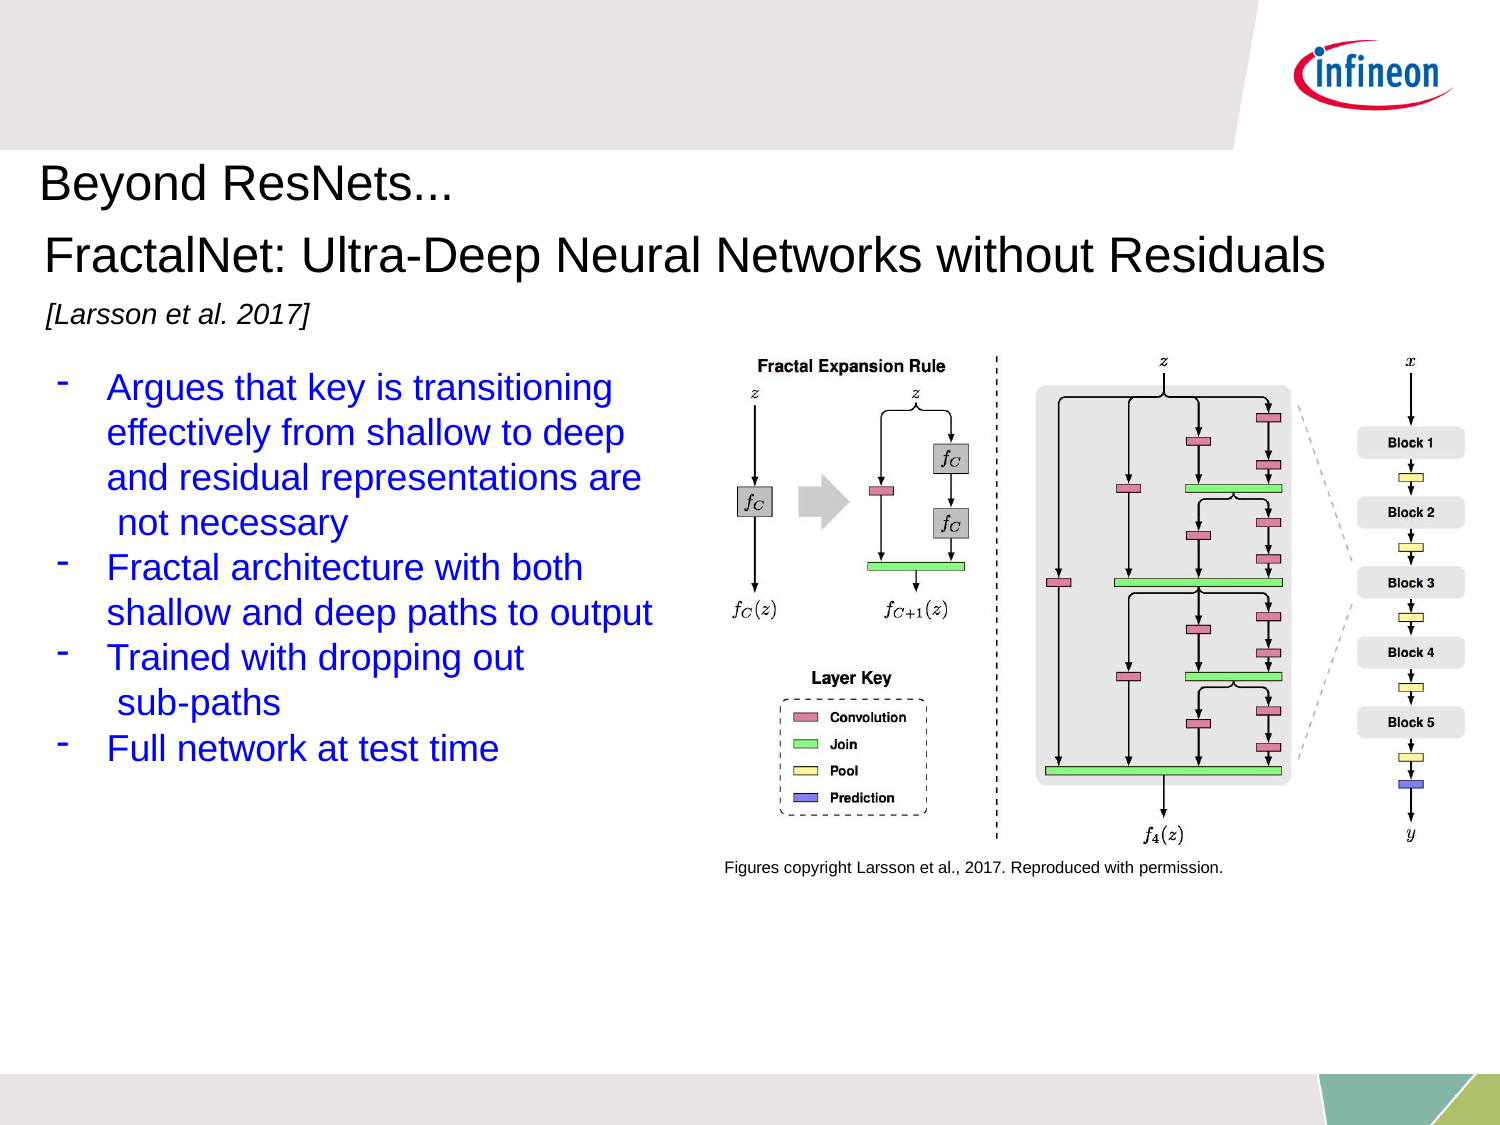

# Beyond ResNets...
FractalNet: Ultra-Deep Neural Networks without Residuals
[Larsson et al. 2017]

Argues that key is transitioning  effectively from shallow to deep  and residual representations are  not necessary
Fractal architecture with both  shallow and deep paths to output
Trained with dropping out  sub-paths
Full network at test time

Figures copyright Larsson et al., 2017. Reproduced with permission.
Lecture 9 - 151
May 2, 2017